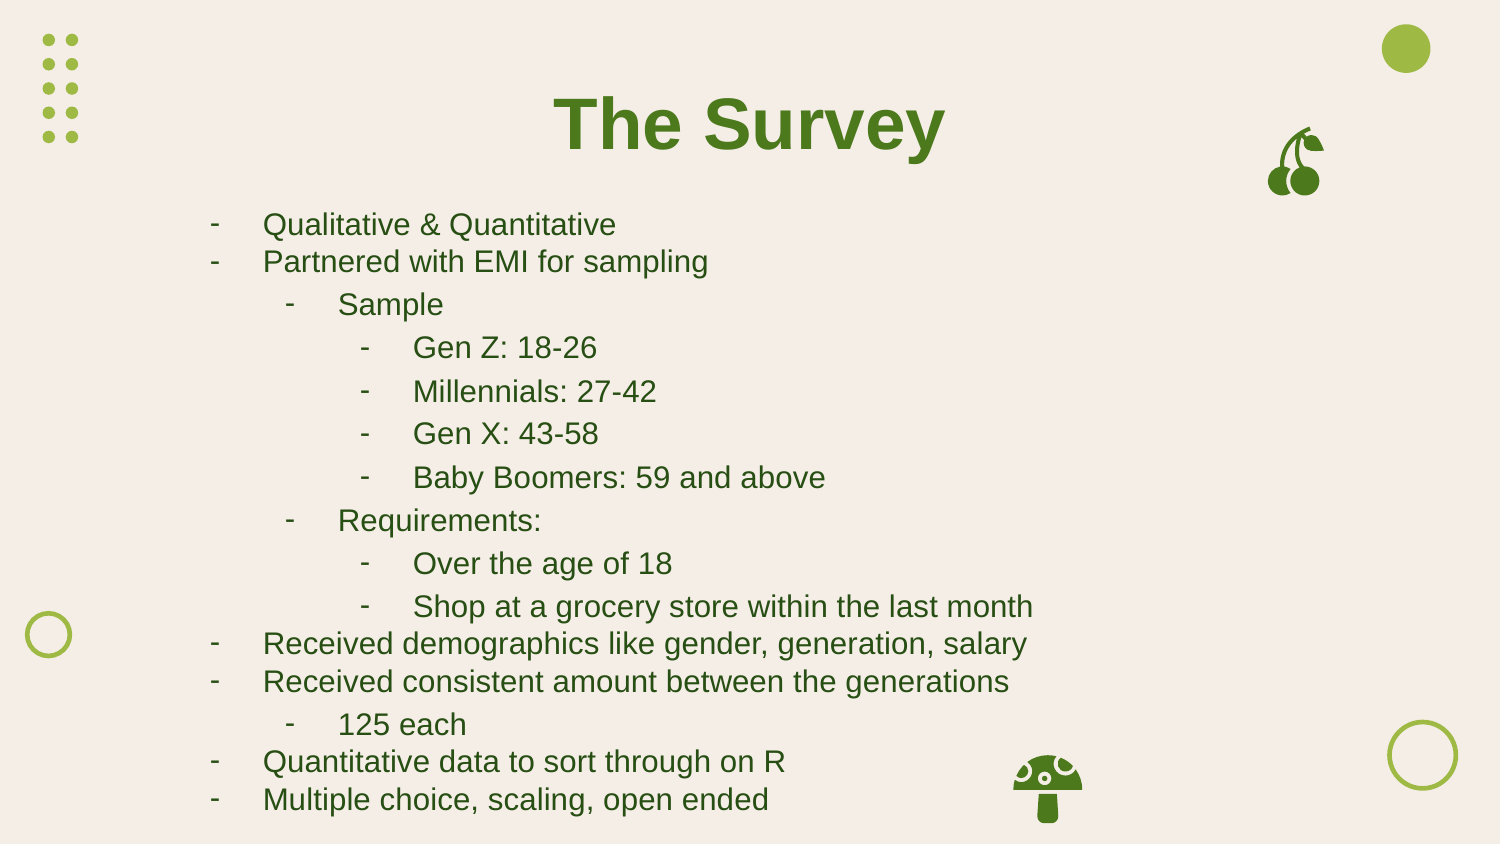

# The Survey

Qualitative & Quantitative
Partnered with EMI for sampling
Sample
Gen Z: 18-26
Millennials: 27-42
Gen X: 43-58
Baby Boomers: 59 and above
Requirements:
Over the age of 18
Shop at a grocery store within the last month
Received demographics like gender, generation, salary
Received consistent amount between the generations
125 each
Quantitative data to sort through on R
Multiple choice, scaling, open ended